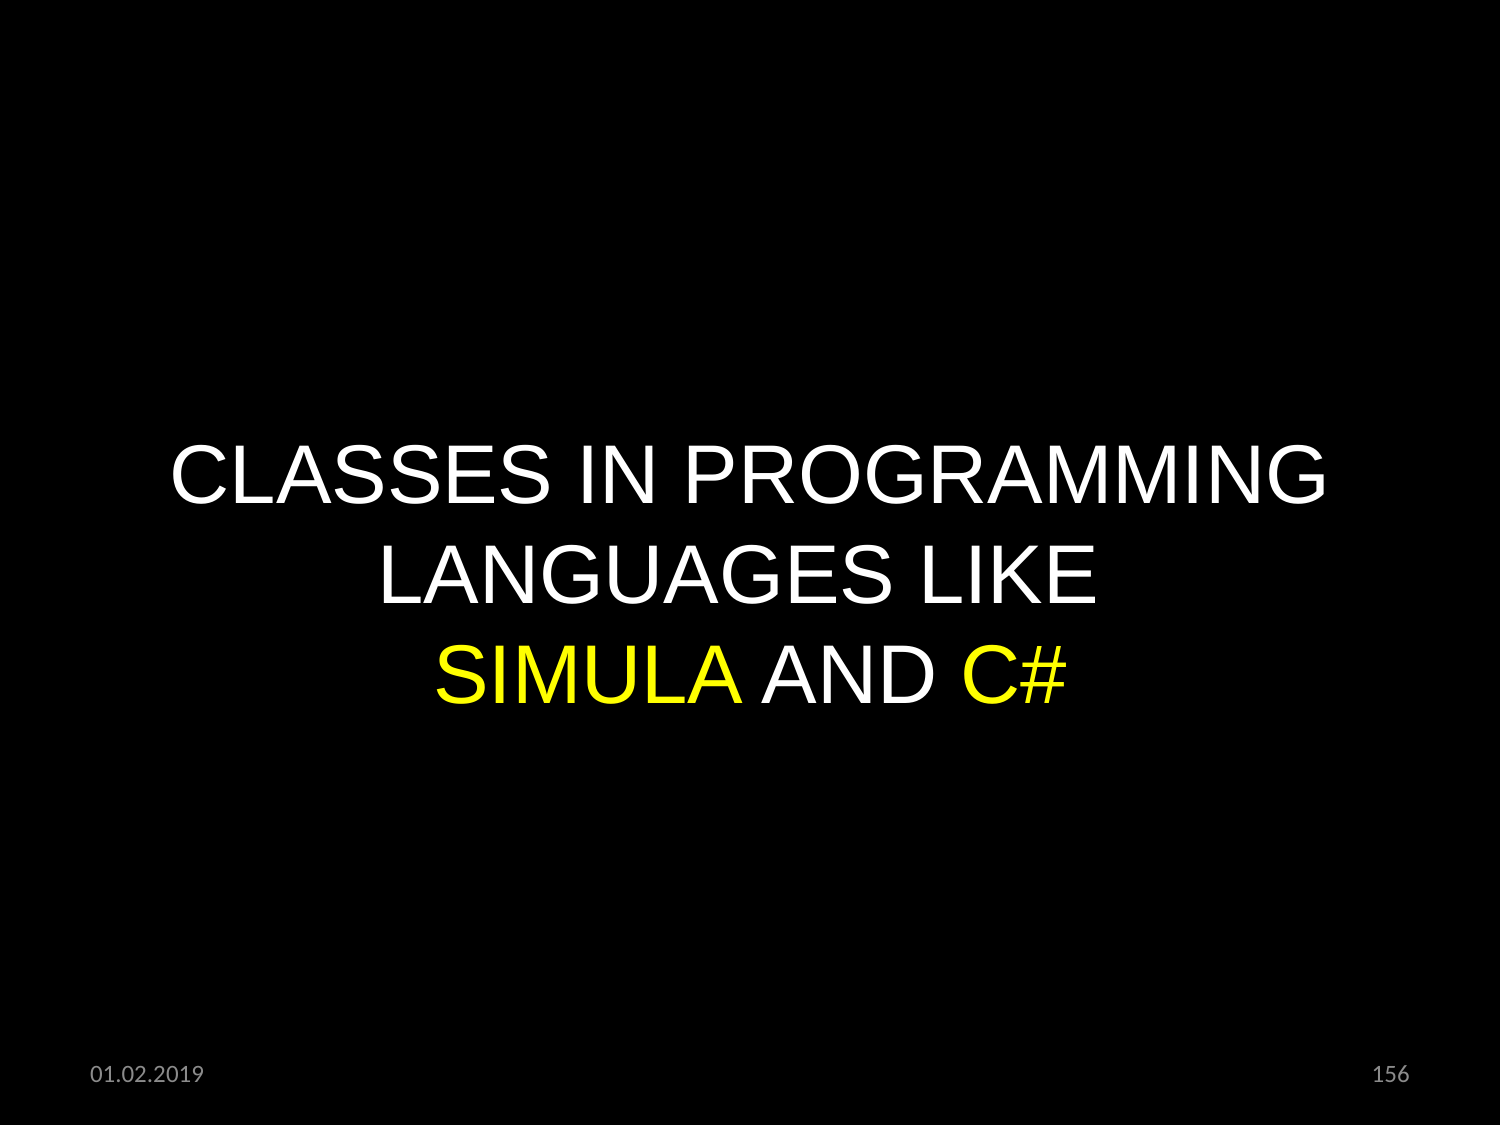

CLASSES IN PROGRAMMING LANGUAGES LIKE
SIMULA AND C#
01.02.2019
156